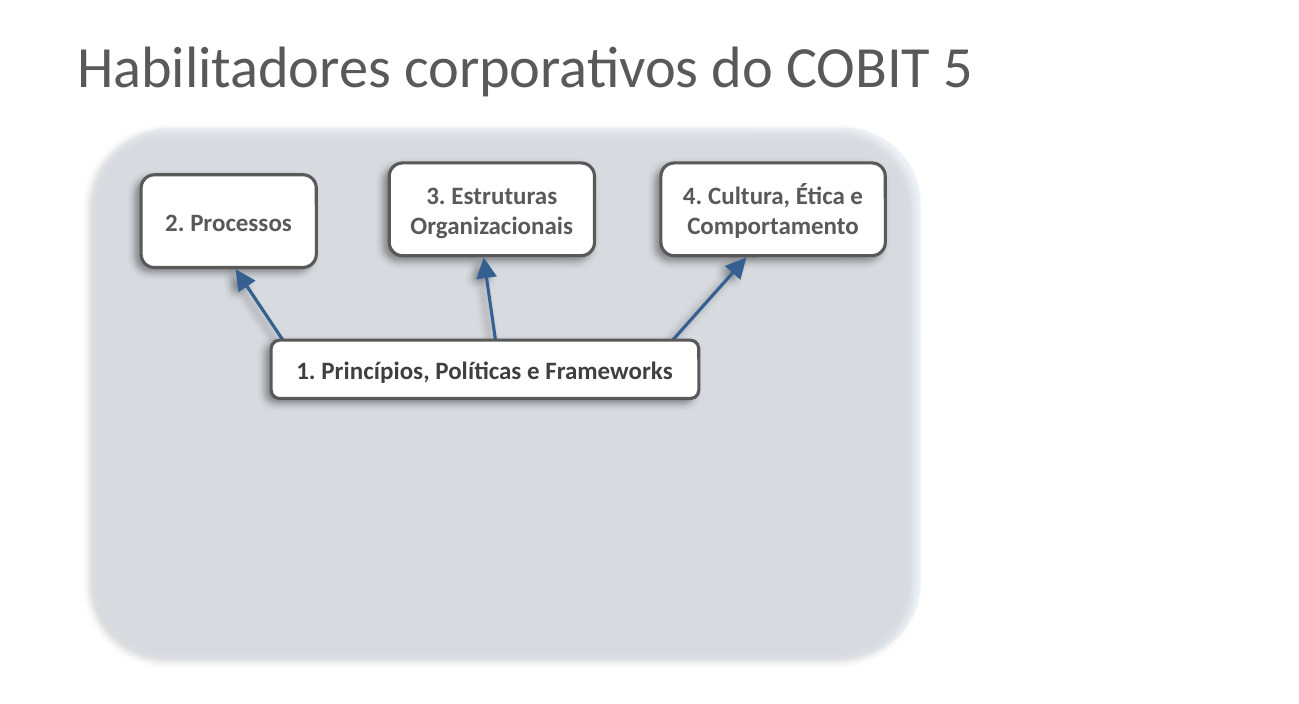

Habilitadores corporativos do COBIT 5

3. Estruturas Organizacionais

4. Cultura, Ética e Comportamento

2. Processos

1. Princípios, Políticas e Frameworks